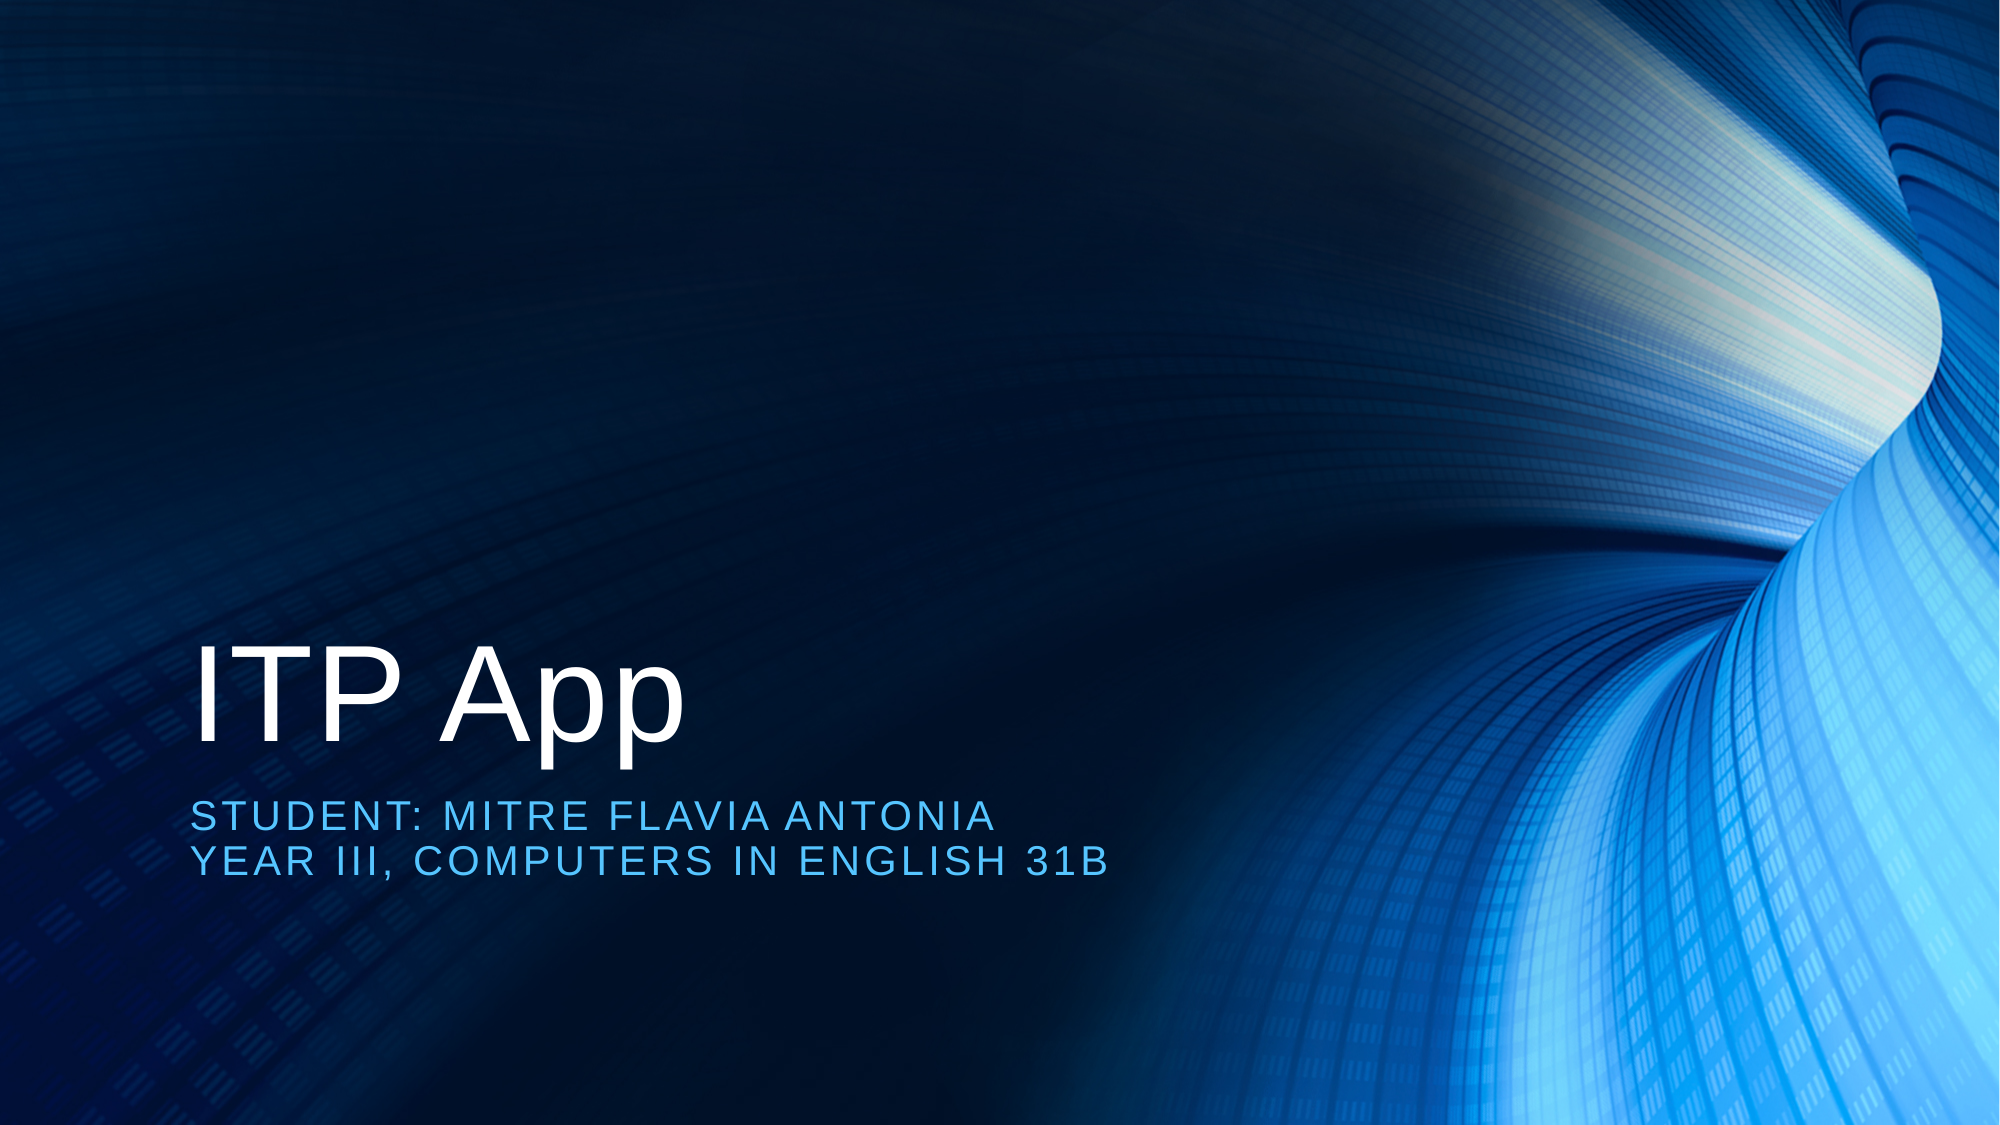

ITP App
Student: Mitre FLAVIA ANTONIA
Year III, Computers in english 31b